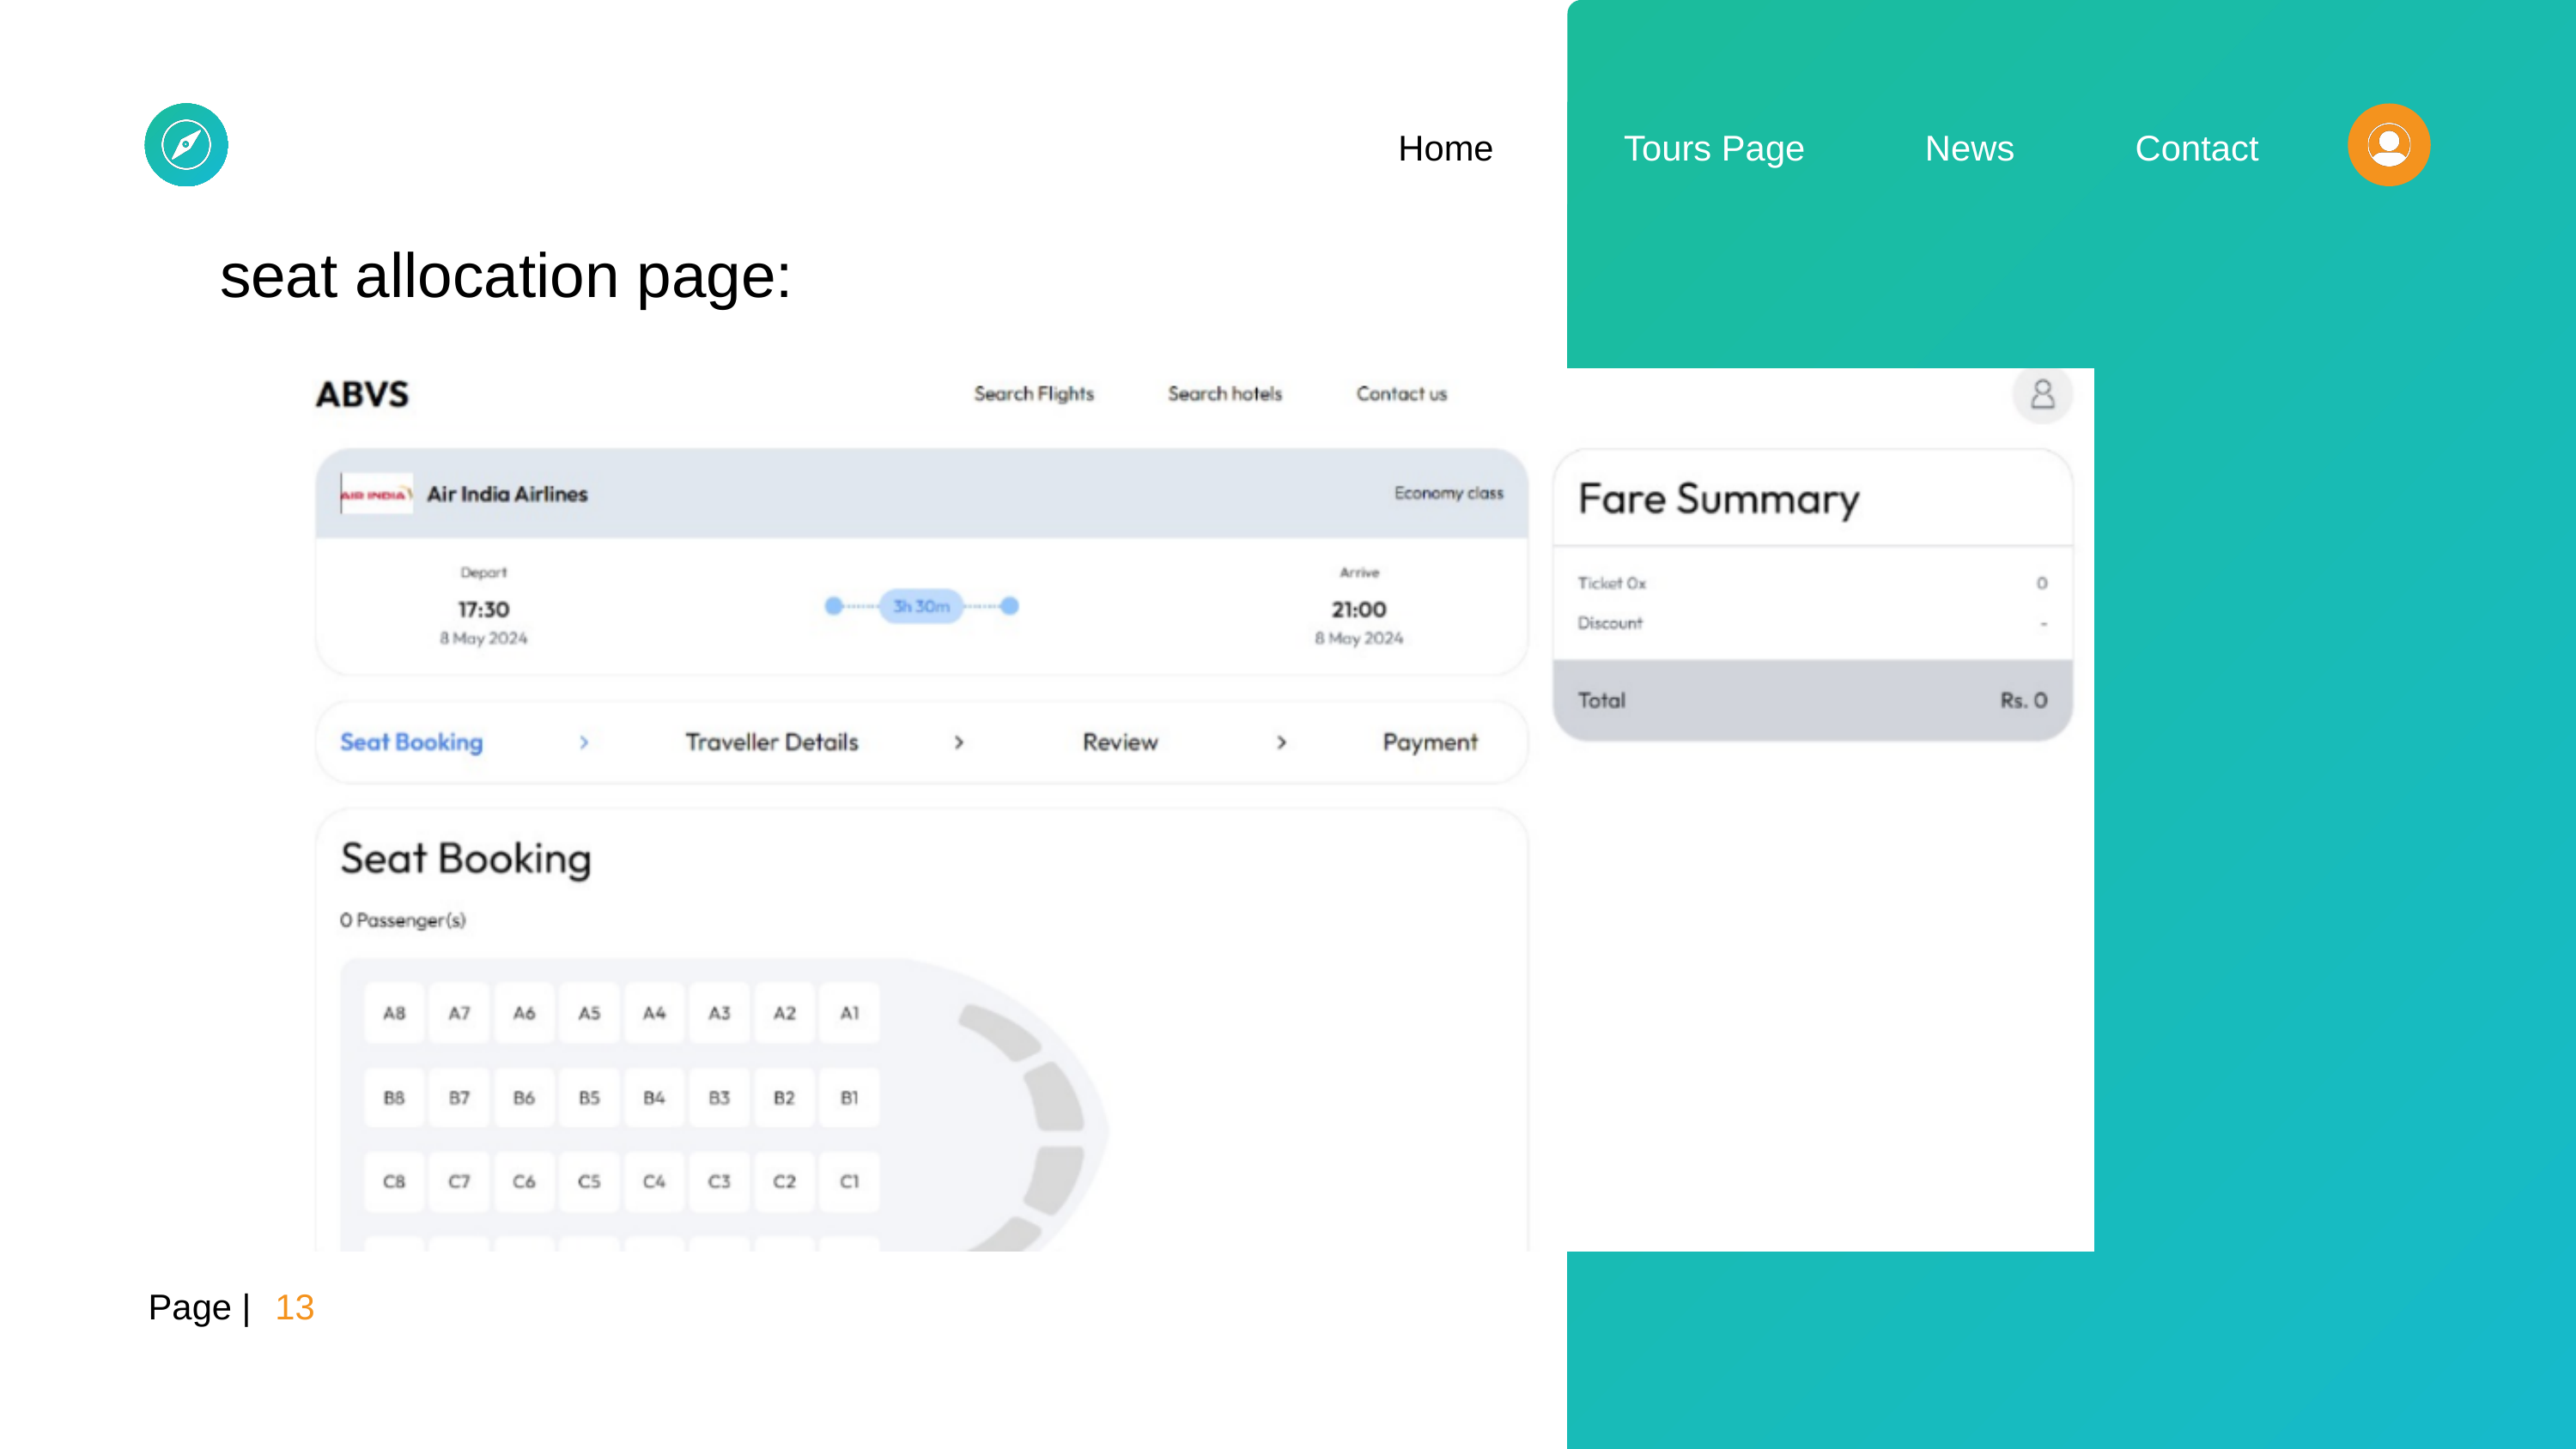

Home
Tours Page
News
Contact

seat allocation page:

Page |
13